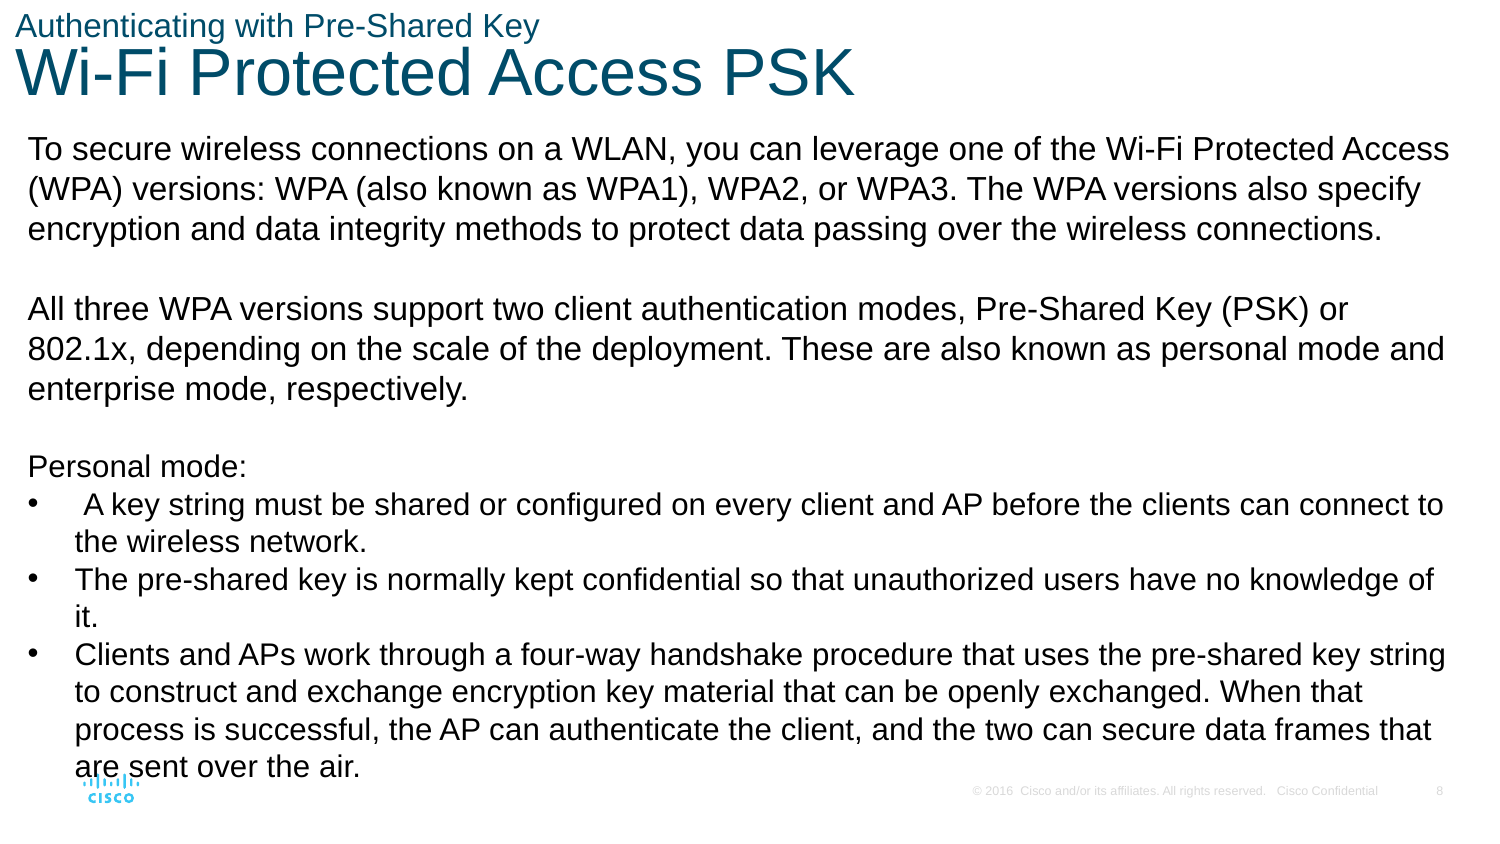

# Authenticating with Pre-Shared Key Wi-Fi Protected Access PSK
To secure wireless connections on a WLAN, you can leverage one of the Wi-Fi Protected Access (WPA) versions: WPA (also known as WPA1), WPA2, or WPA3. The WPA versions also specify encryption and data integrity methods to protect data passing over the wireless connections.

All three WPA versions support two client authentication modes, Pre-Shared Key (PSK) or 802.1x, depending on the scale of the deployment. These are also known as personal mode and enterprise mode, respectively.

Personal mode:
 A key string must be shared or configured on every client and AP before the clients can connect to the wireless network.
The pre-shared key is normally kept confidential so that unauthorized users have no knowledge of it.
Clients and APs work through a four-way handshake procedure that uses the pre-shared key string to construct and exchange encryption key material that can be openly exchanged. When that process is successful, the AP can authenticate the client, and the two can secure data frames that are sent over the air.